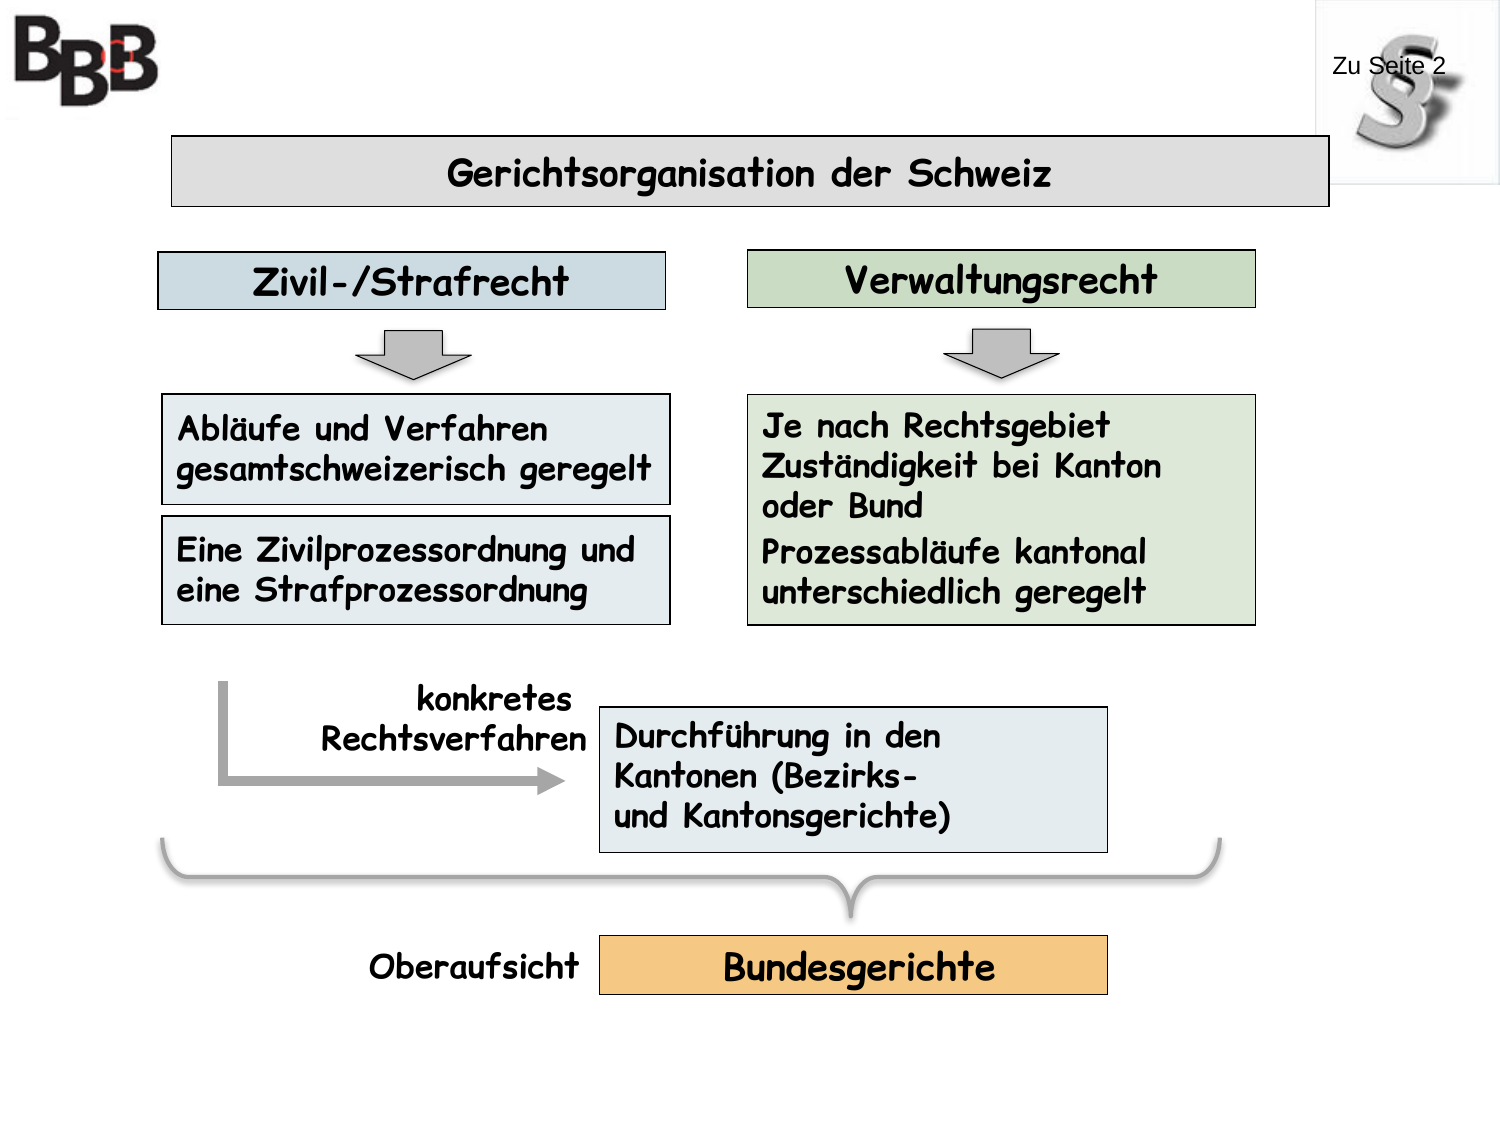

Zu Seite 2
Gerichtsorganisation der Schweiz
Verwaltungsrecht
Zivil-/Strafrecht

Abläufe und Verfahren gesamtschweizerisch geregelt
Je nach Rechtsgebiet Zuständigkeit bei Kanton
oder Bund
Prozessabläufe kantonal unterschiedlich geregelt
Eine Zivilprozessordnung und
eine Strafprozessordnung
konkretes
Rechtsverfahren
Durchführung in den
Kantonen (Bezirks-
und Kantonsgerichte)
Bundesgerichte
Oberaufsicht